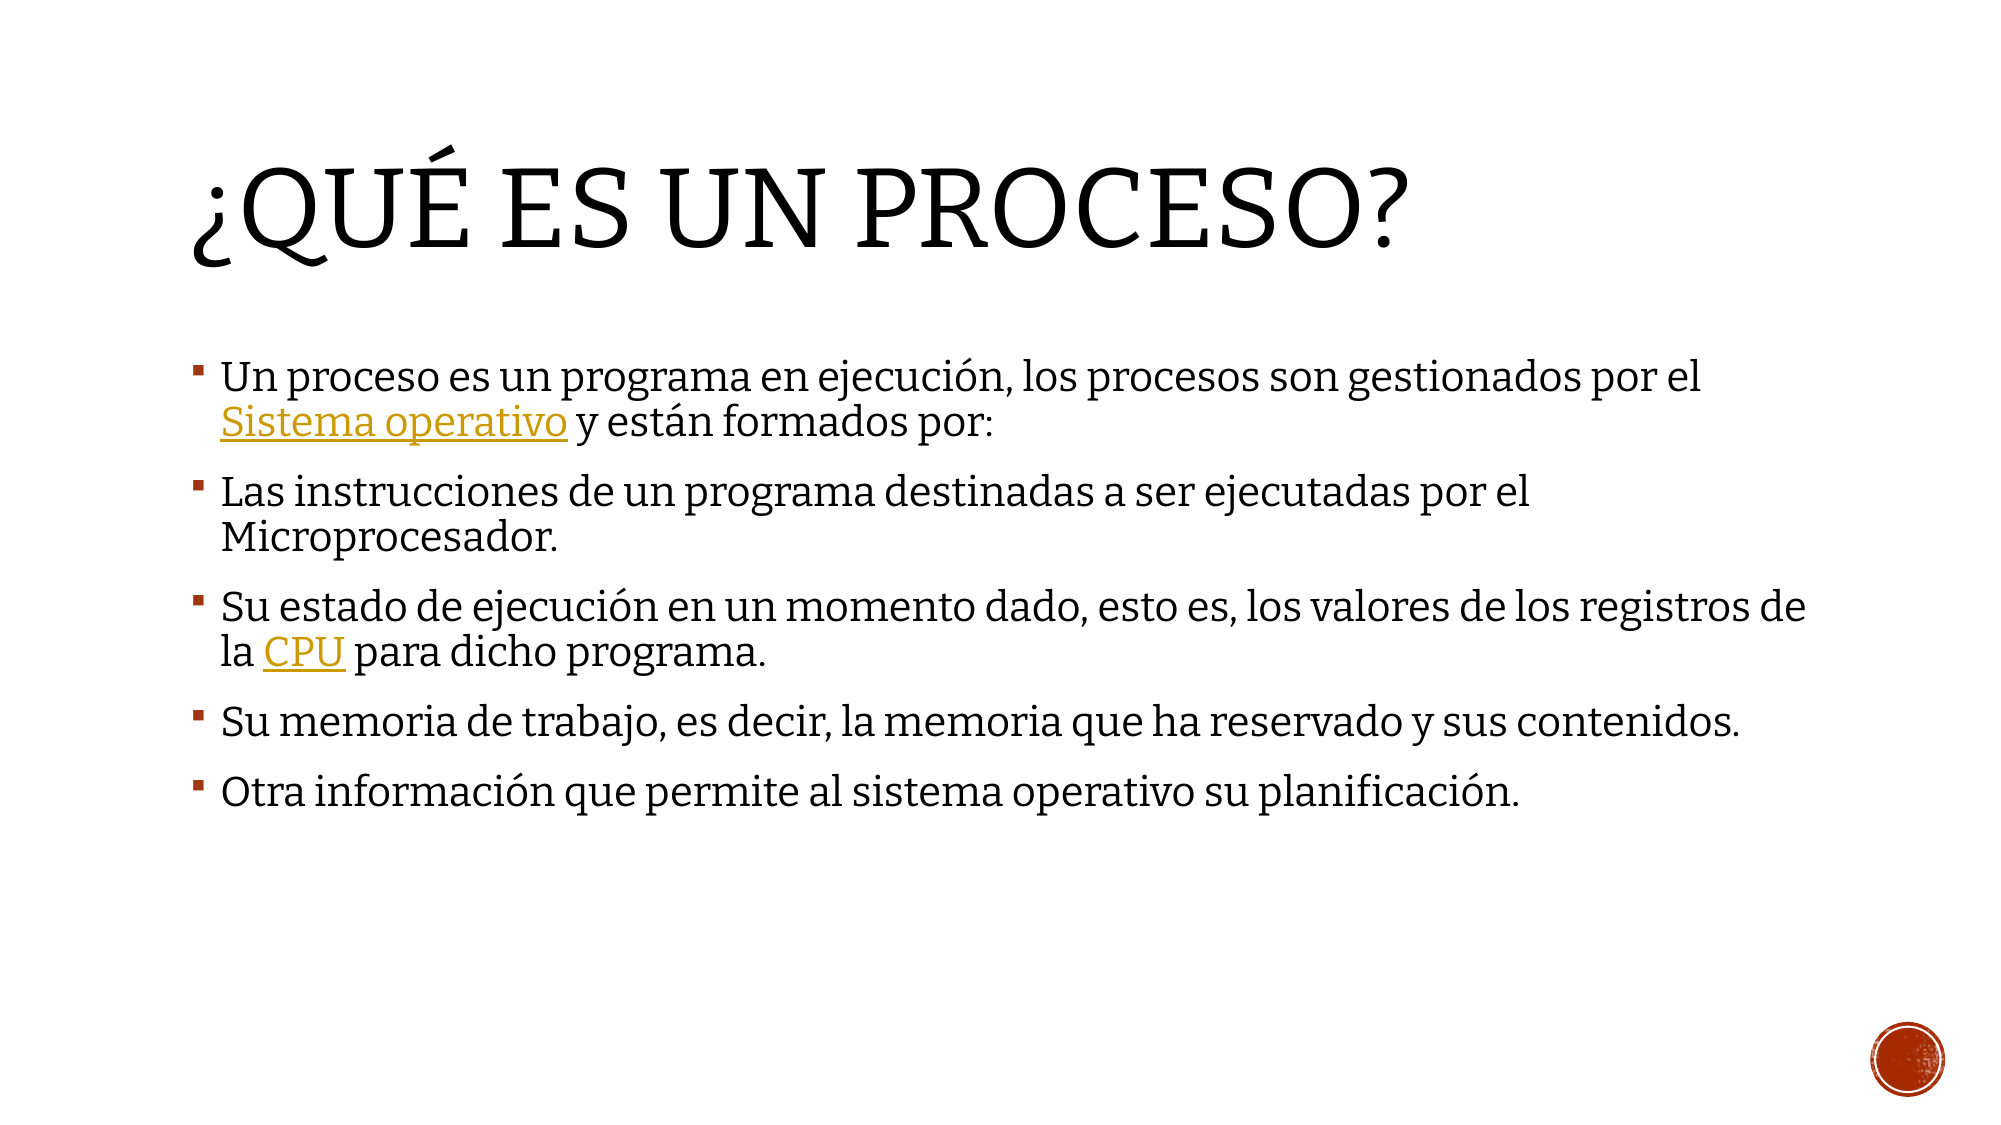

# ¿Qué ES UN PROCESO?
Un proceso es un programa en ejecución, los procesos son gestionados por el Sistema operativo y están formados por:
Las instrucciones de un programa destinadas a ser ejecutadas por el Microprocesador.
Su estado de ejecución en un momento dado, esto es, los valores de los registros de la CPU para dicho programa.
Su memoria de trabajo, es decir, la memoria que ha reservado y sus contenidos.
Otra información que permite al sistema operativo su planificación.